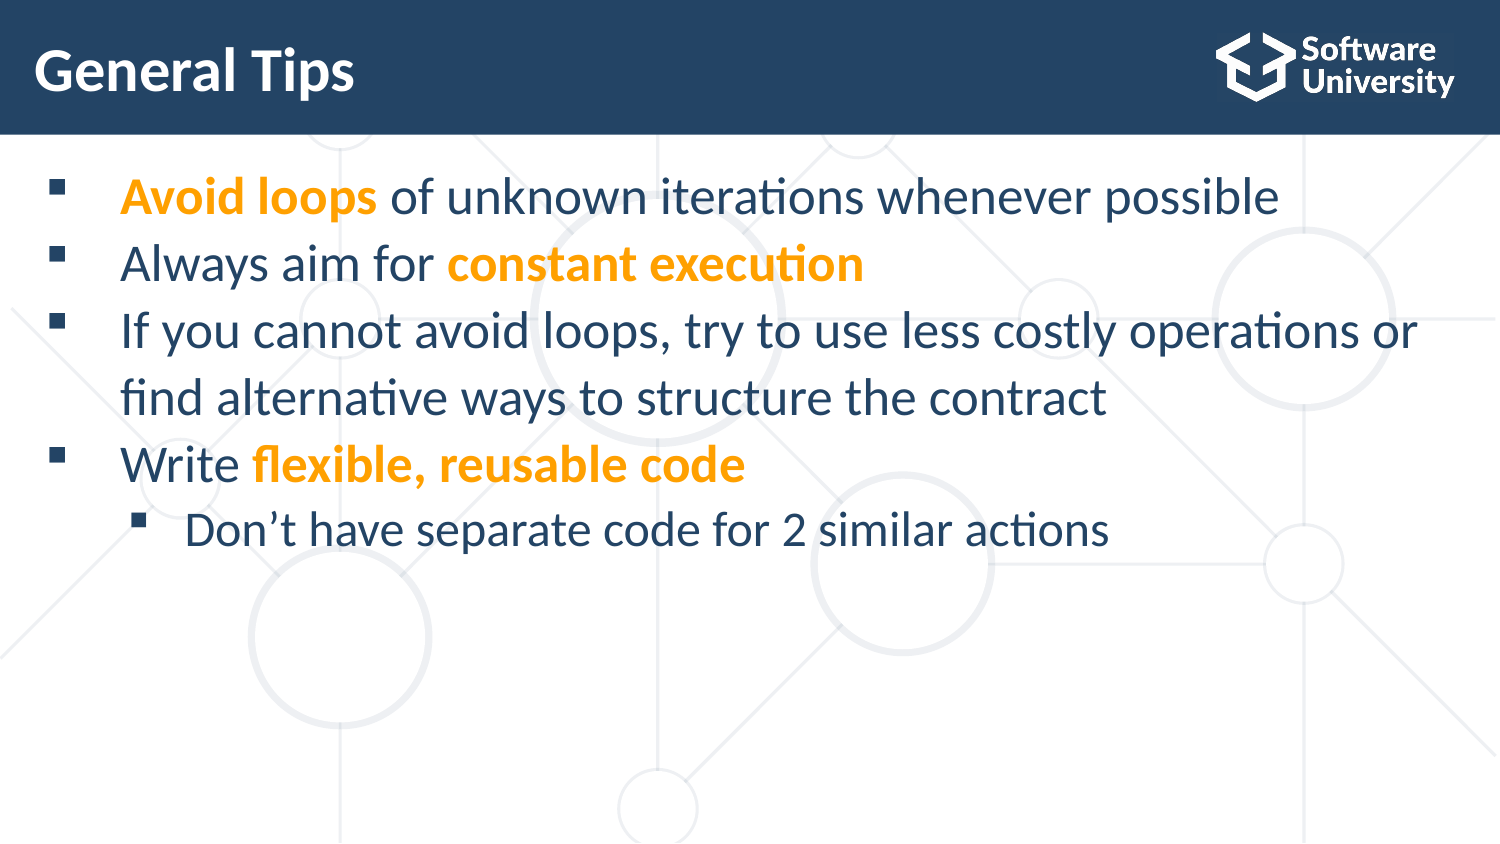

# General Tips
Avoid loops of unknown iterations whenever possible
Always aim for constant execution
If you cannot avoid loops, try to use less costly operations or find alternative ways to structure the contract
Write flexible, reusable code
Don’t have separate code for 2 similar actions